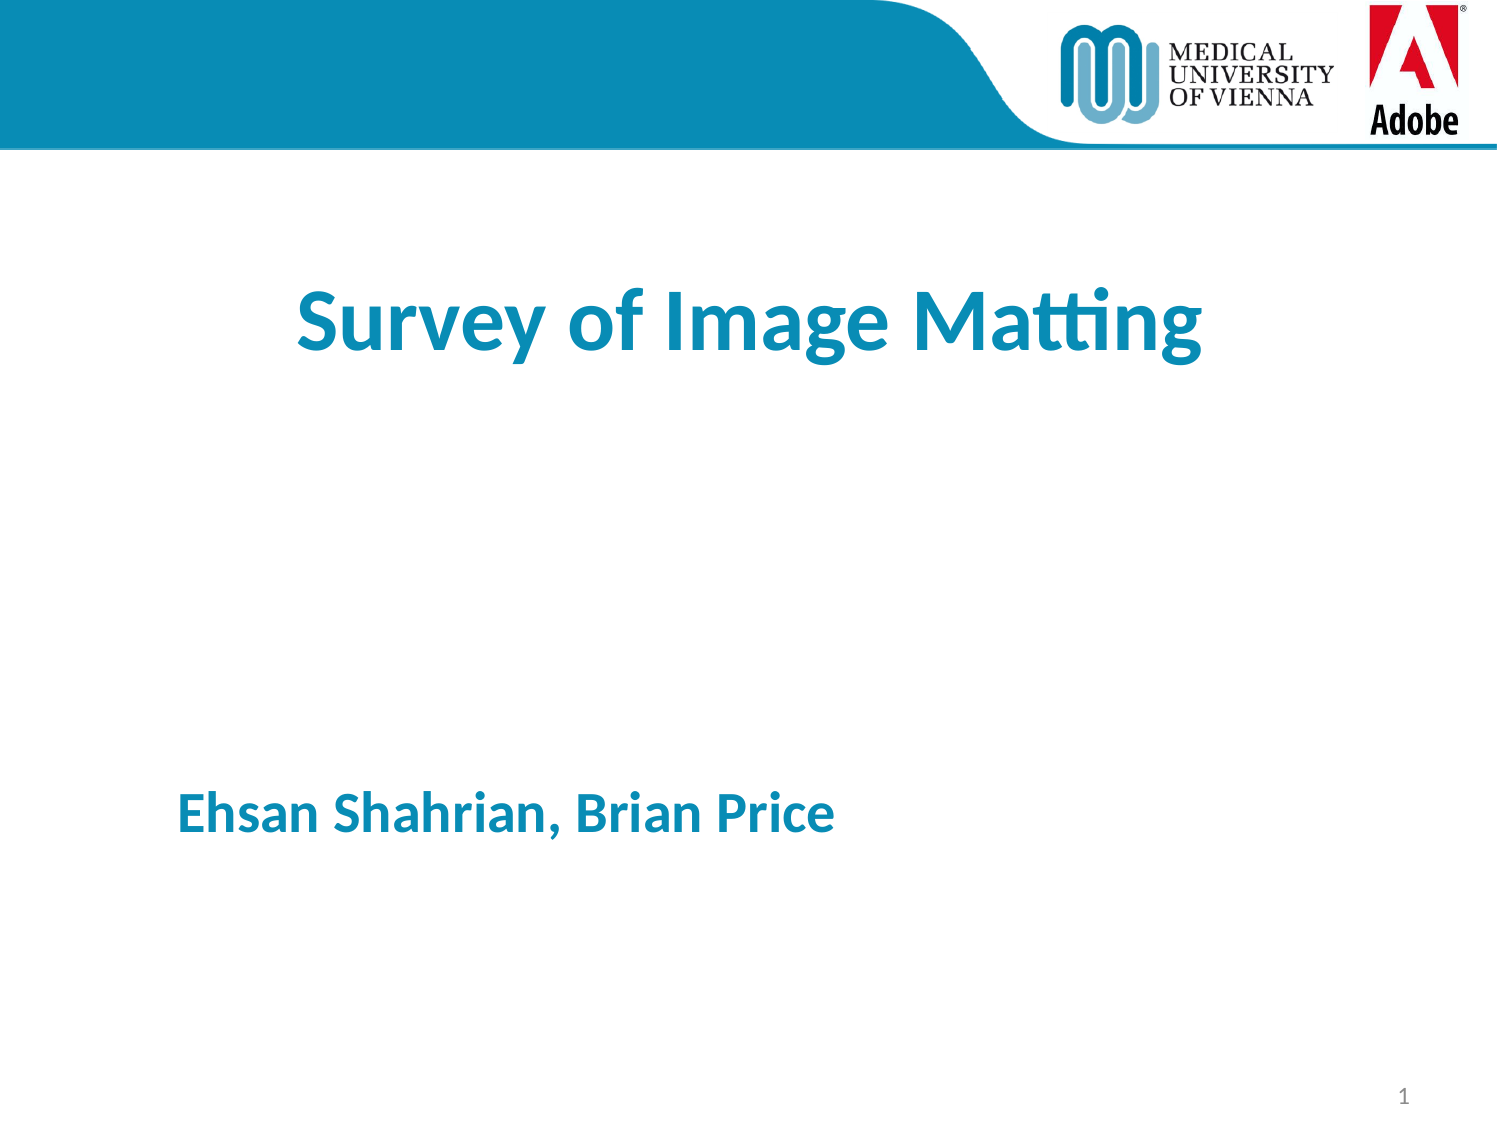

Survey of Image Matting

Ehsan Shahrian, Brian Price

1